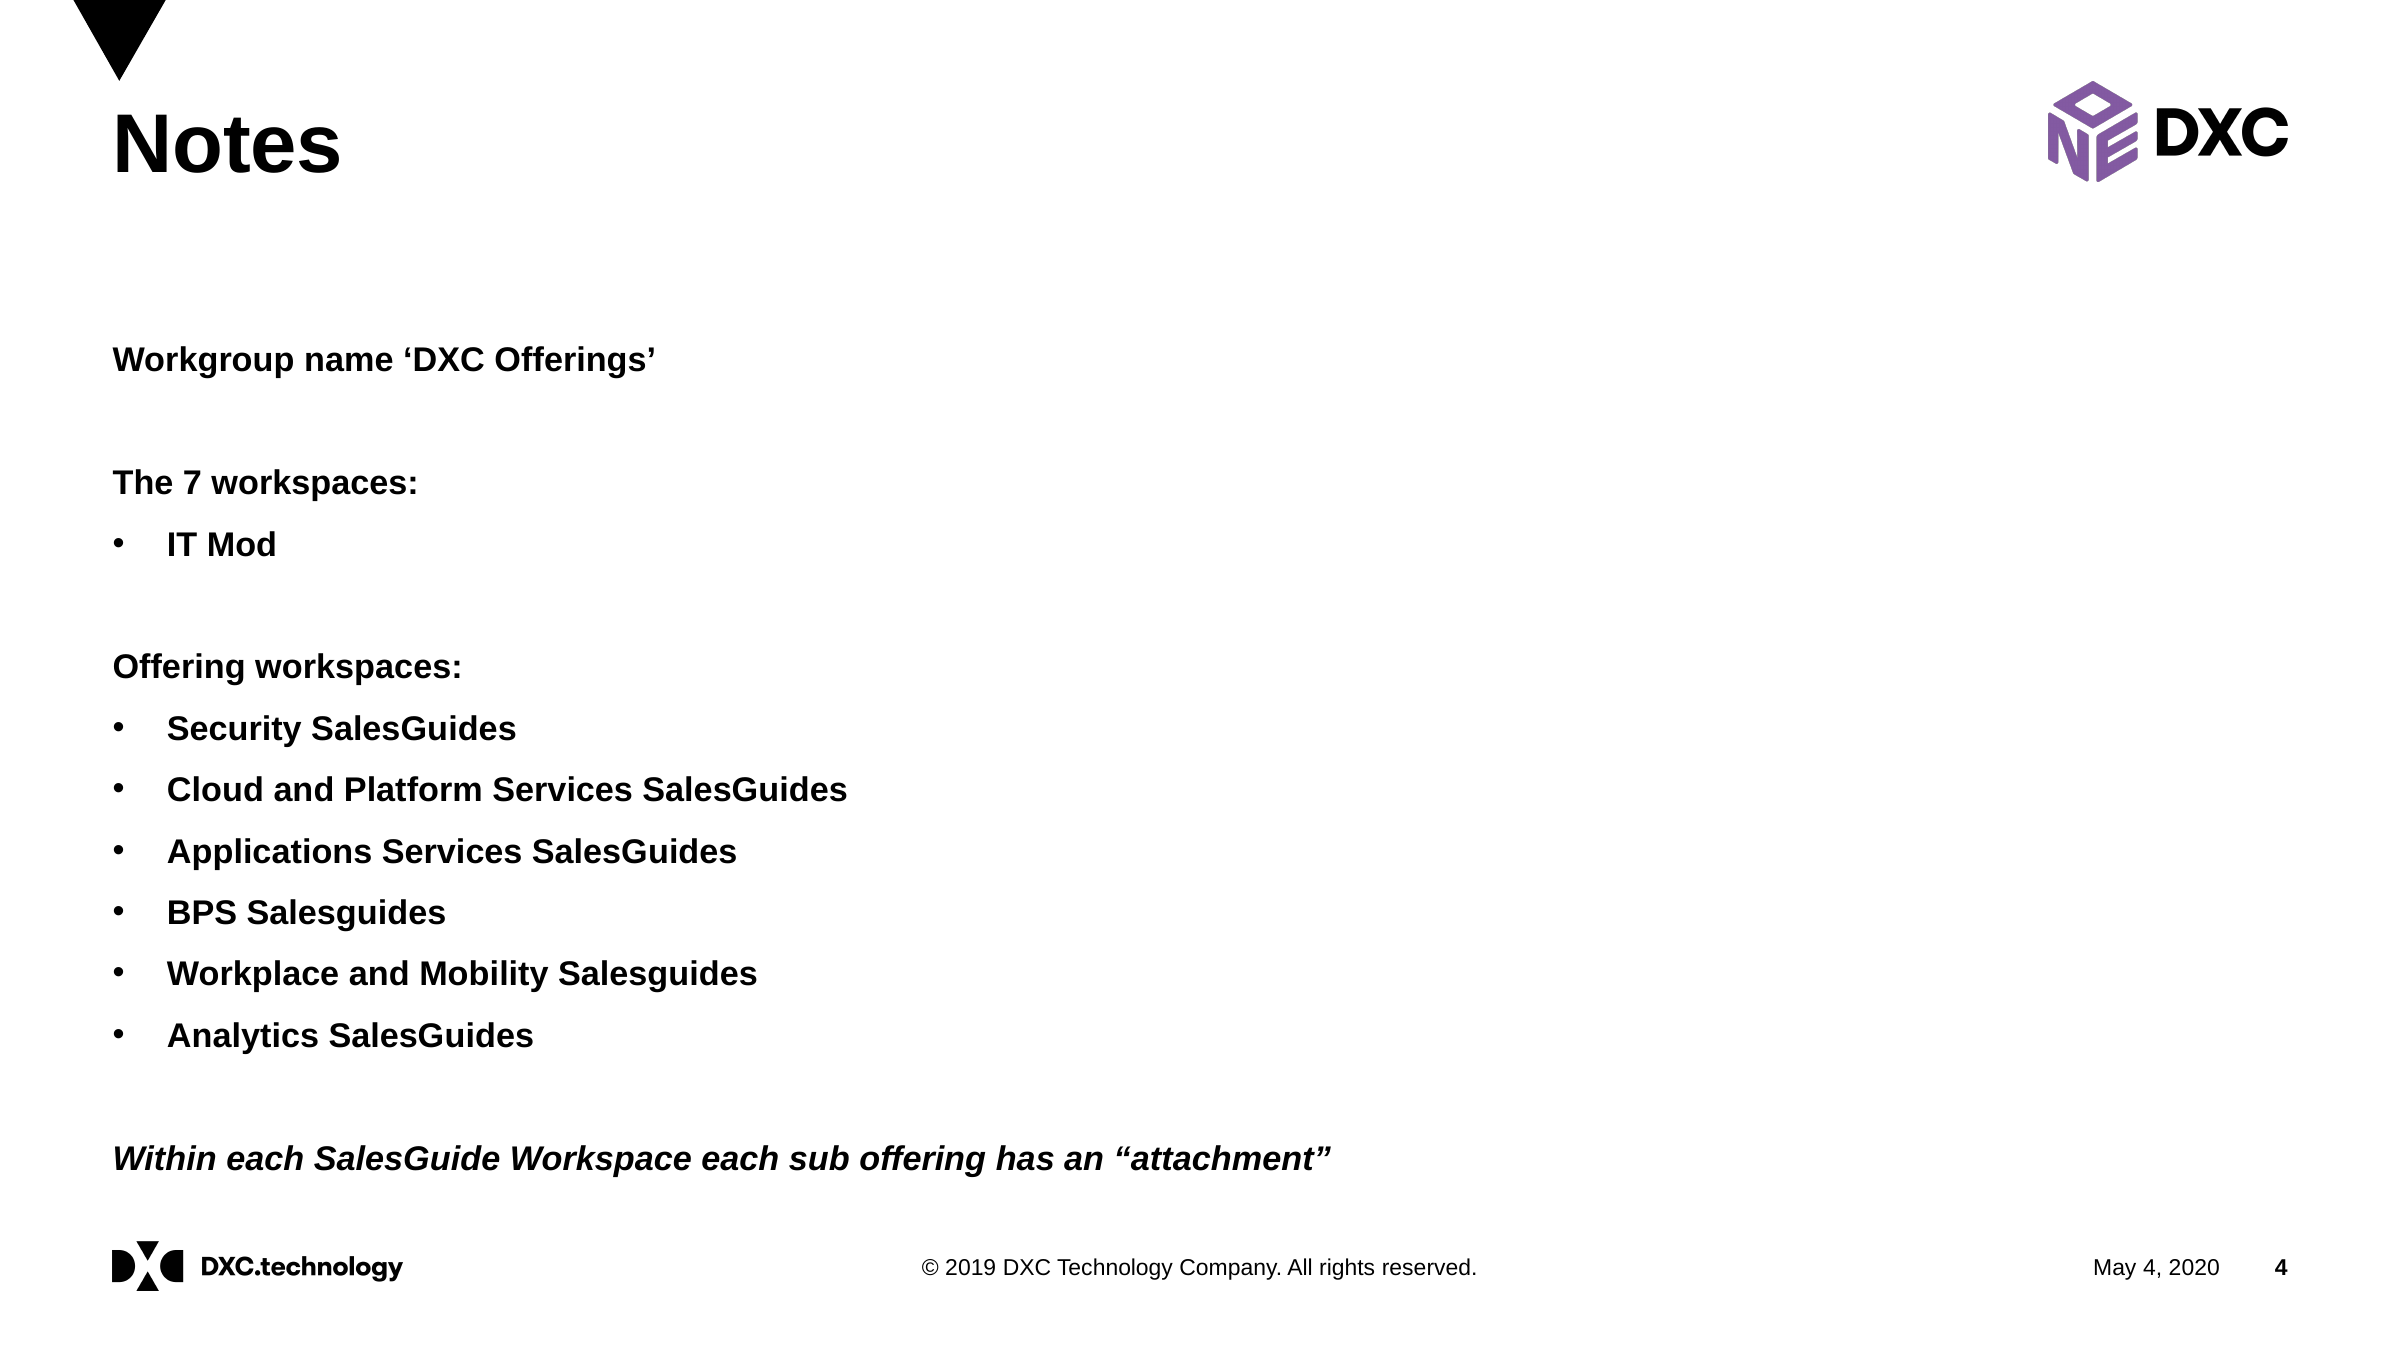

# Notes
Workgroup name ‘DXC Offerings’

The 7 workspaces:
IT Mod

Offering workspaces:
Security SalesGuides
Cloud and Platform Services SalesGuides
Applications Services SalesGuides
BPS Salesguides
Workplace and Mobility Salesguides
Analytics SalesGuides

Within each SalesGuide Workspace each sub offering has an “attachment”